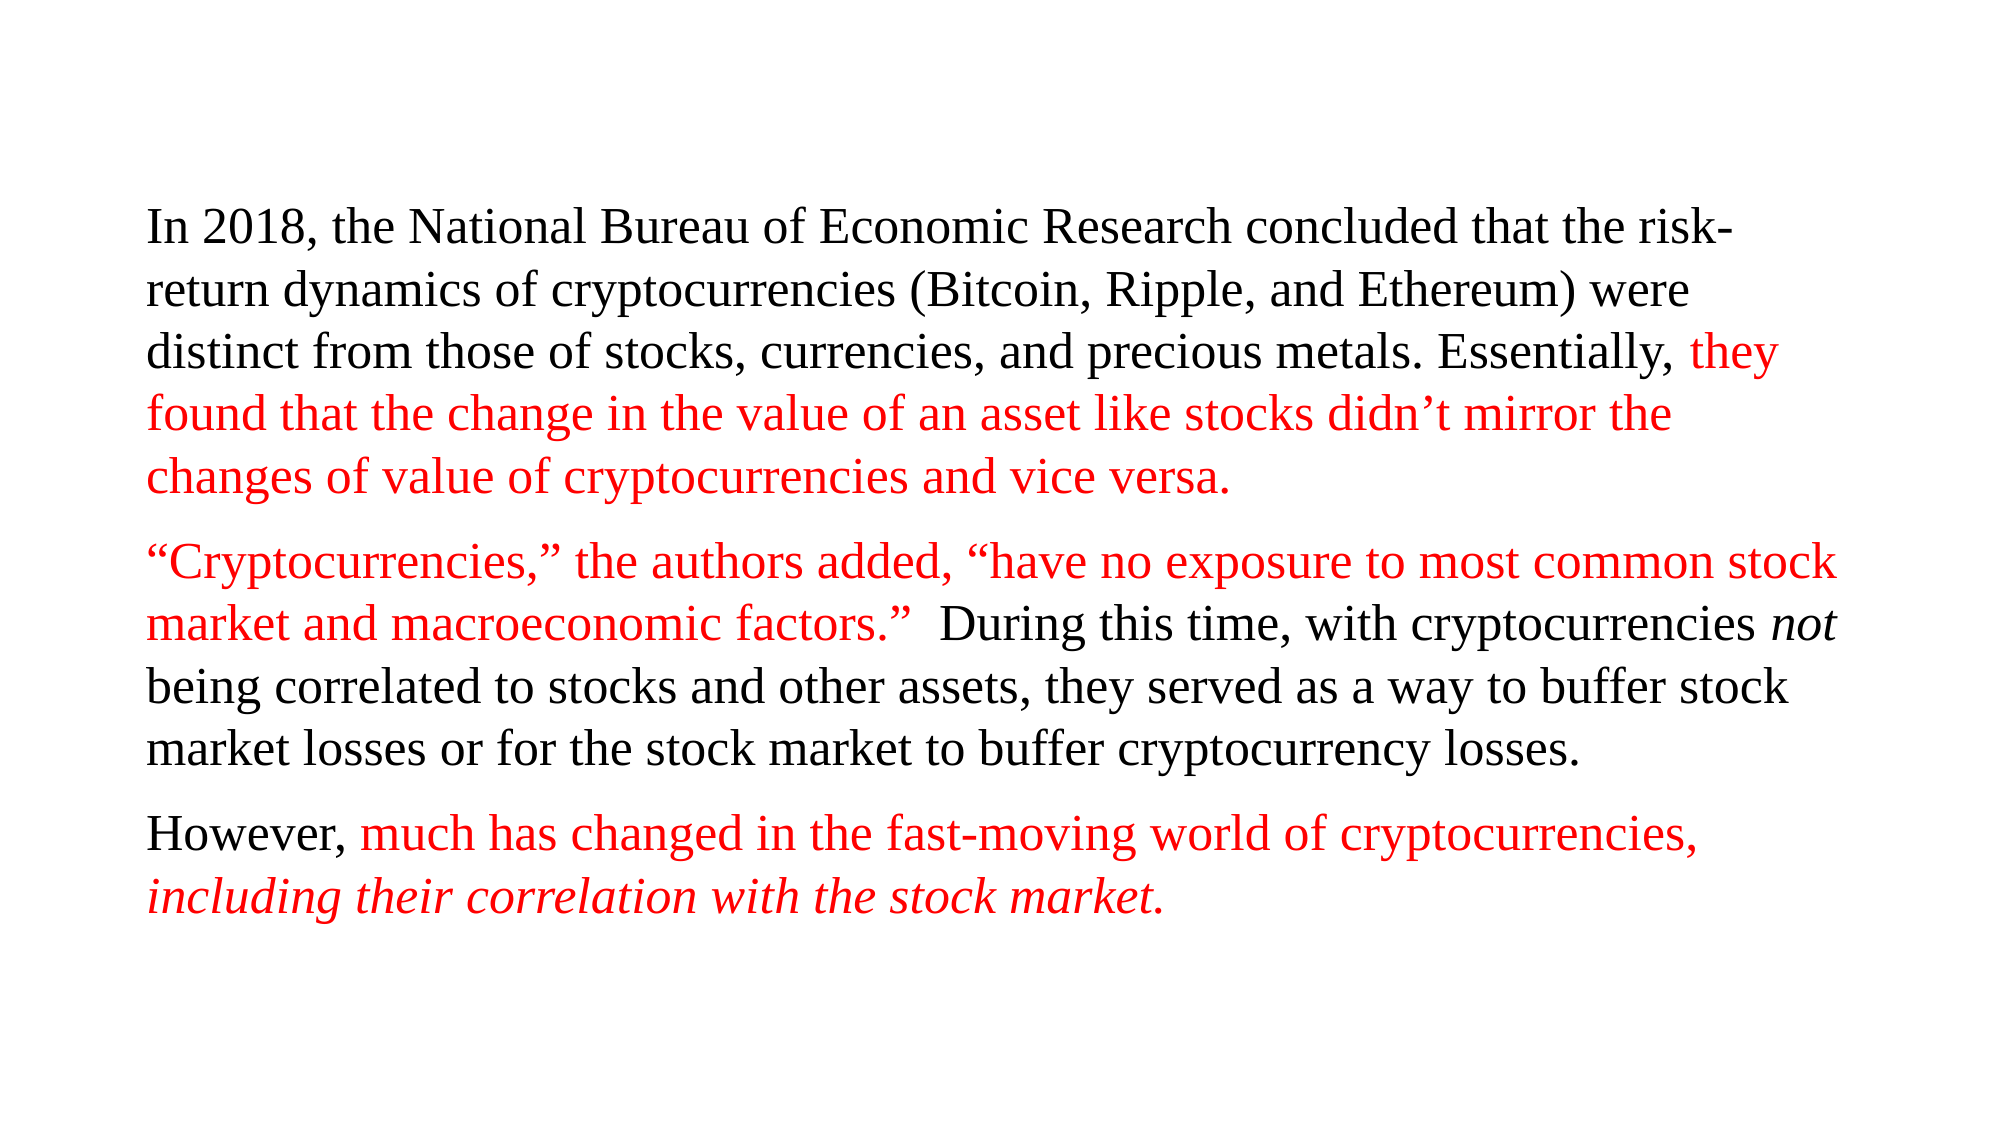

In 2018, the National Bureau of Economic Research concluded that the risk-return dynamics of cryptocurrencies (Bitcoin, Ripple, and Ethereum) were distinct from those of stocks, currencies, and precious metals. Essentially, they found that the change in the value of an asset like stocks didn’t mirror the changes of value of cryptocurrencies and vice versa.
“Cryptocurrencies,” the authors added, “have no exposure to most common stock market and macroeconomic factors.”  During this time, with cryptocurrencies not being correlated to stocks and other assets, they served as a way to buffer stock market losses or for the stock market to buffer cryptocurrency losses.
However, much has changed in the fast-moving world of cryptocurrencies, including their correlation with the stock market.